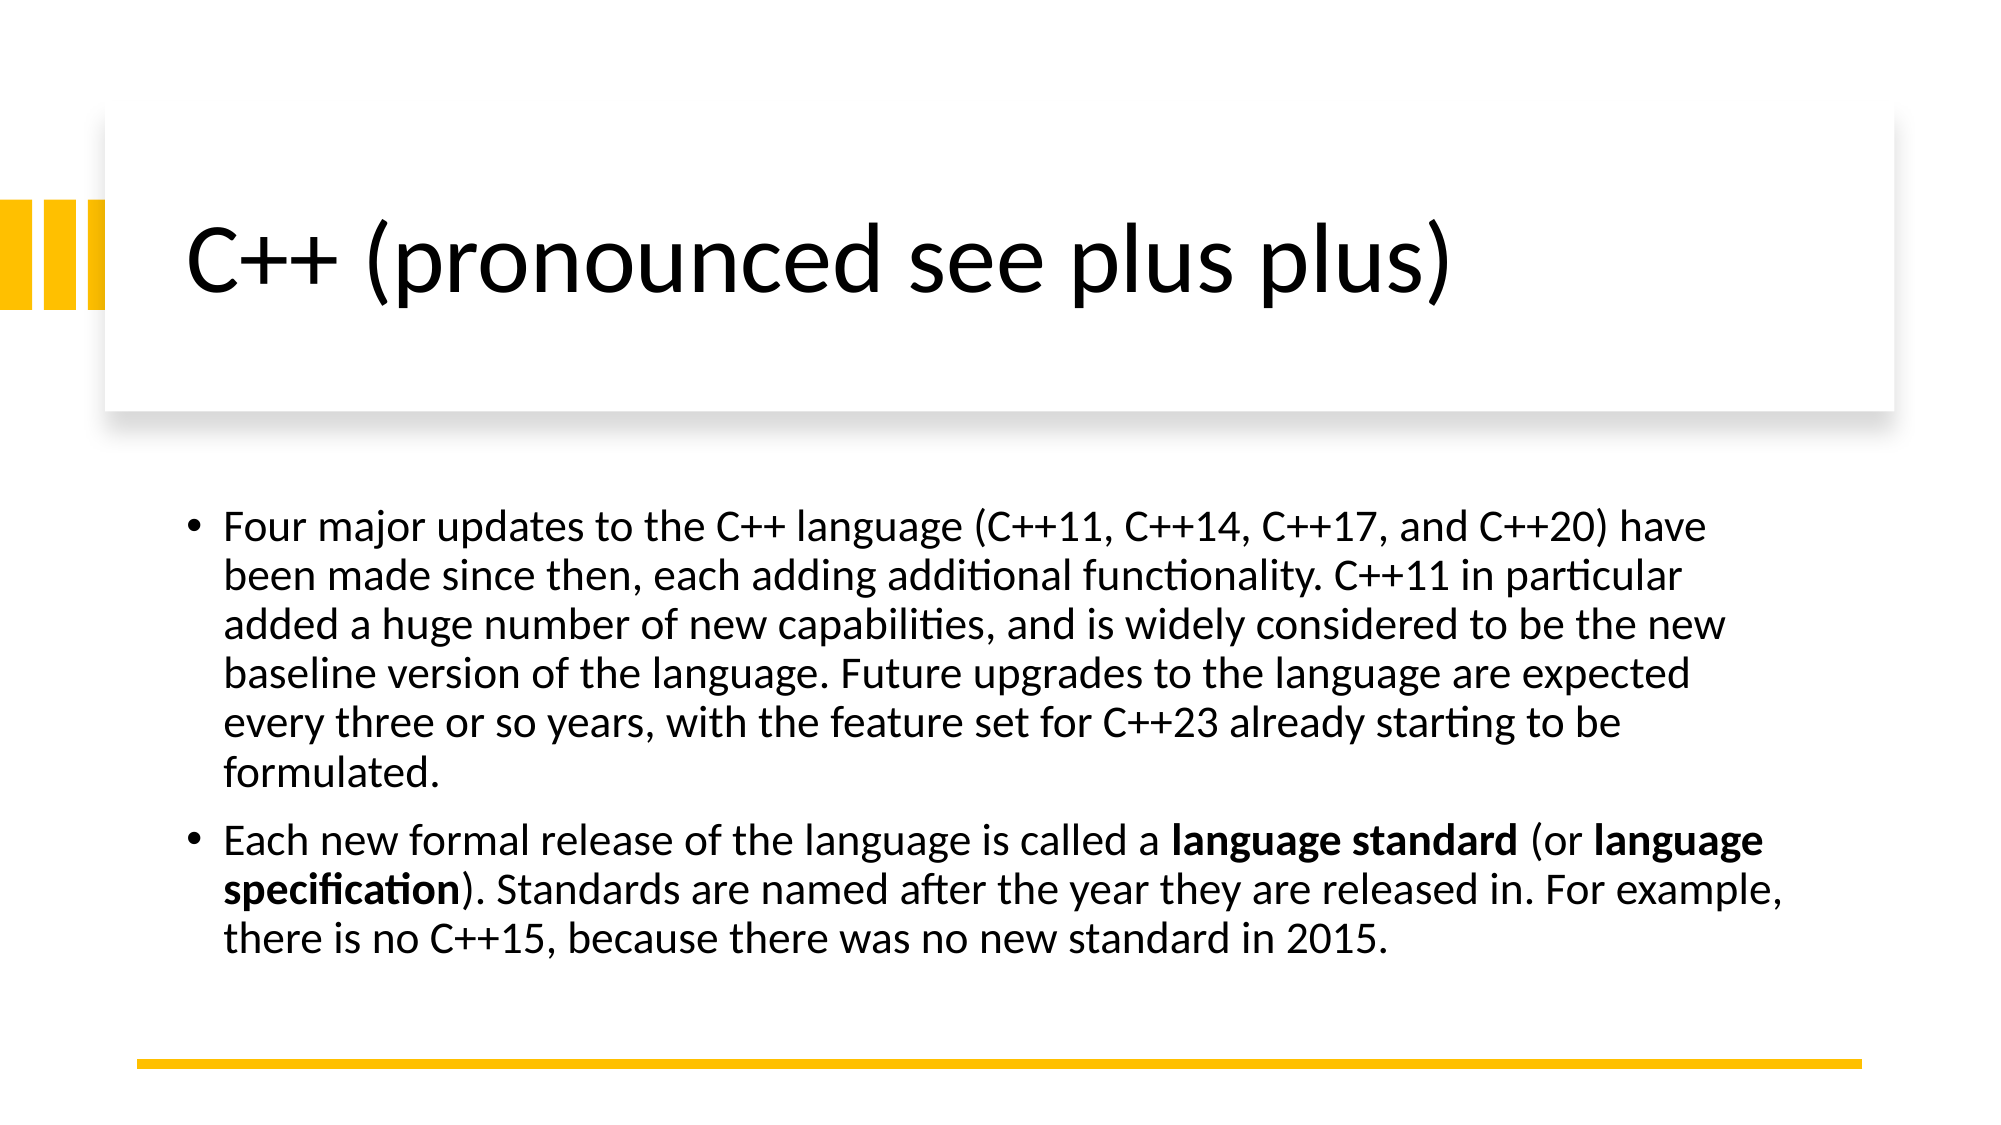

# C++ (pronounced see plus plus)

Four major updates to the C++ language (C++11, C++14, C++17, and C++20) have been made since then, each adding additional functionality. C++11 in particular added a huge number of new capabilities, and is widely considered to be the new baseline version of the language. Future upgrades to the language are expected every three or so years, with the feature set for C++23 already starting to be formulated.
Each new formal release of the language is called a language standard (or language specification). Standards are named after the year they are released in. For example, there is no C++15, because there was no new standard in 2015.